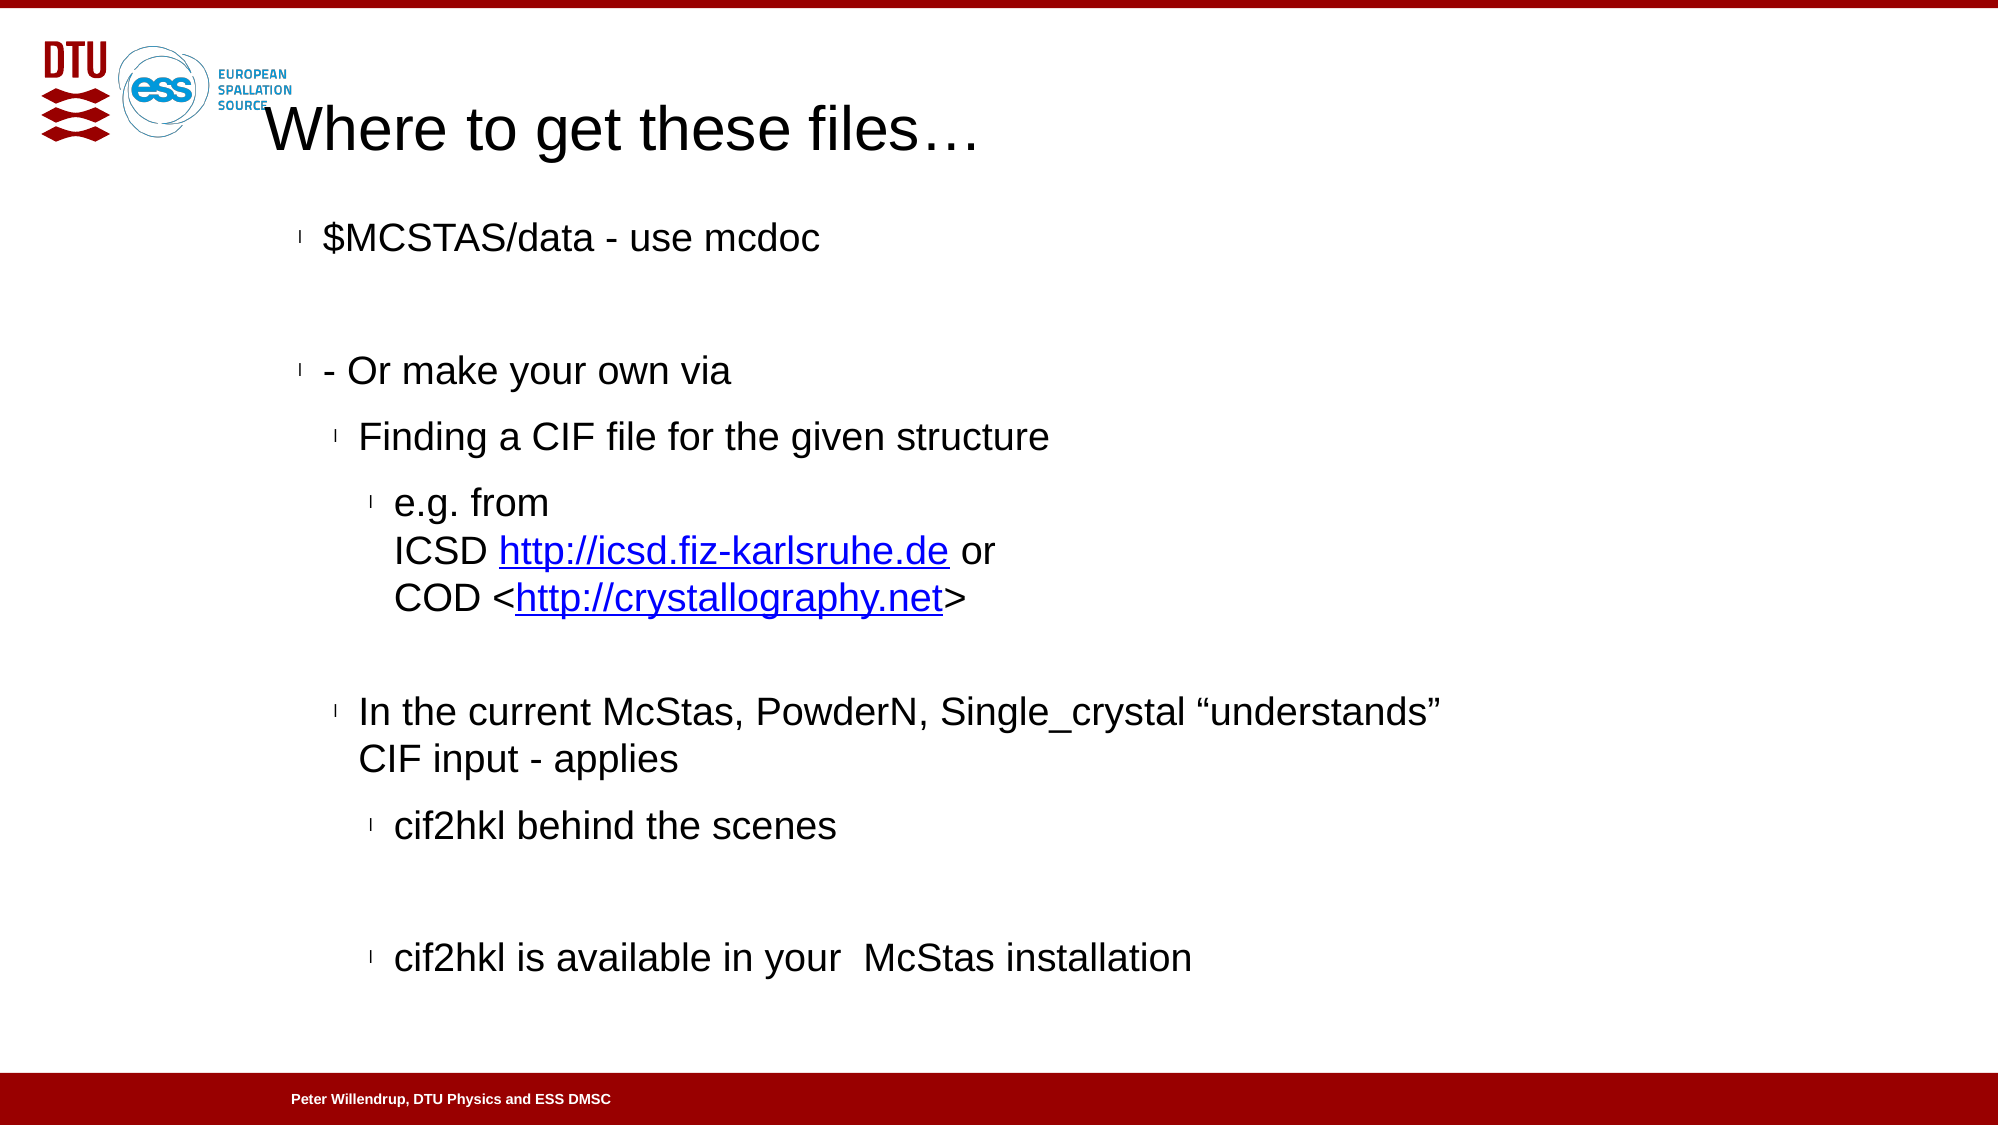

Where to get these files…
$MCSTAS/data - use mcdoc

- Or make your own via
Finding a CIF file for the given structure
e.g. from
ICSD http://icsd.fiz-karlsruhe.de or
COD <http://crystallography.net>
In the current McStas, PowderN, Single_crystal “understands”
CIF input - applies
cif2hkl behind the scenes

cif2hkl is available in your  McStas installation
26